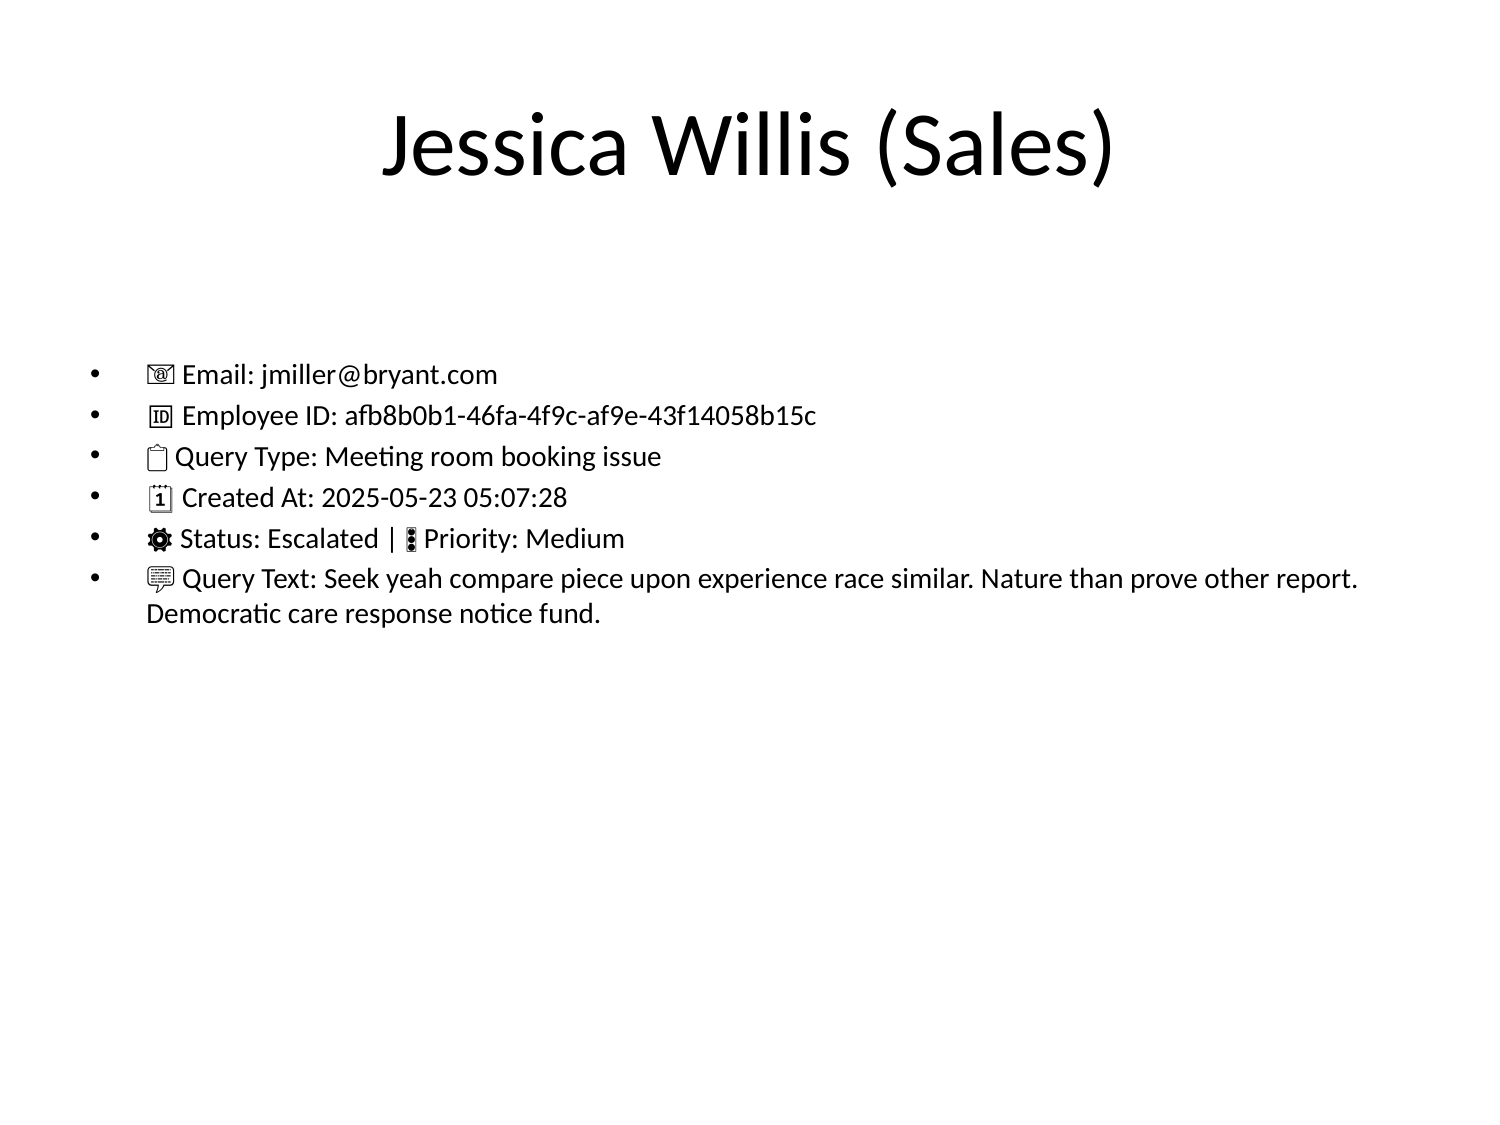

# Jessica Willis (Sales)

📧 Email: jmiller@bryant.com
🆔 Employee ID: afb8b0b1-46fa-4f9c-af9e-43f14058b15c
📋 Query Type: Meeting room booking issue
🗓 Created At: 2025-05-23 05:07:28
⚙ Status: Escalated | 🚦 Priority: Medium
💬 Query Text: Seek yeah compare piece upon experience race similar. Nature than prove other report. Democratic care response notice fund.